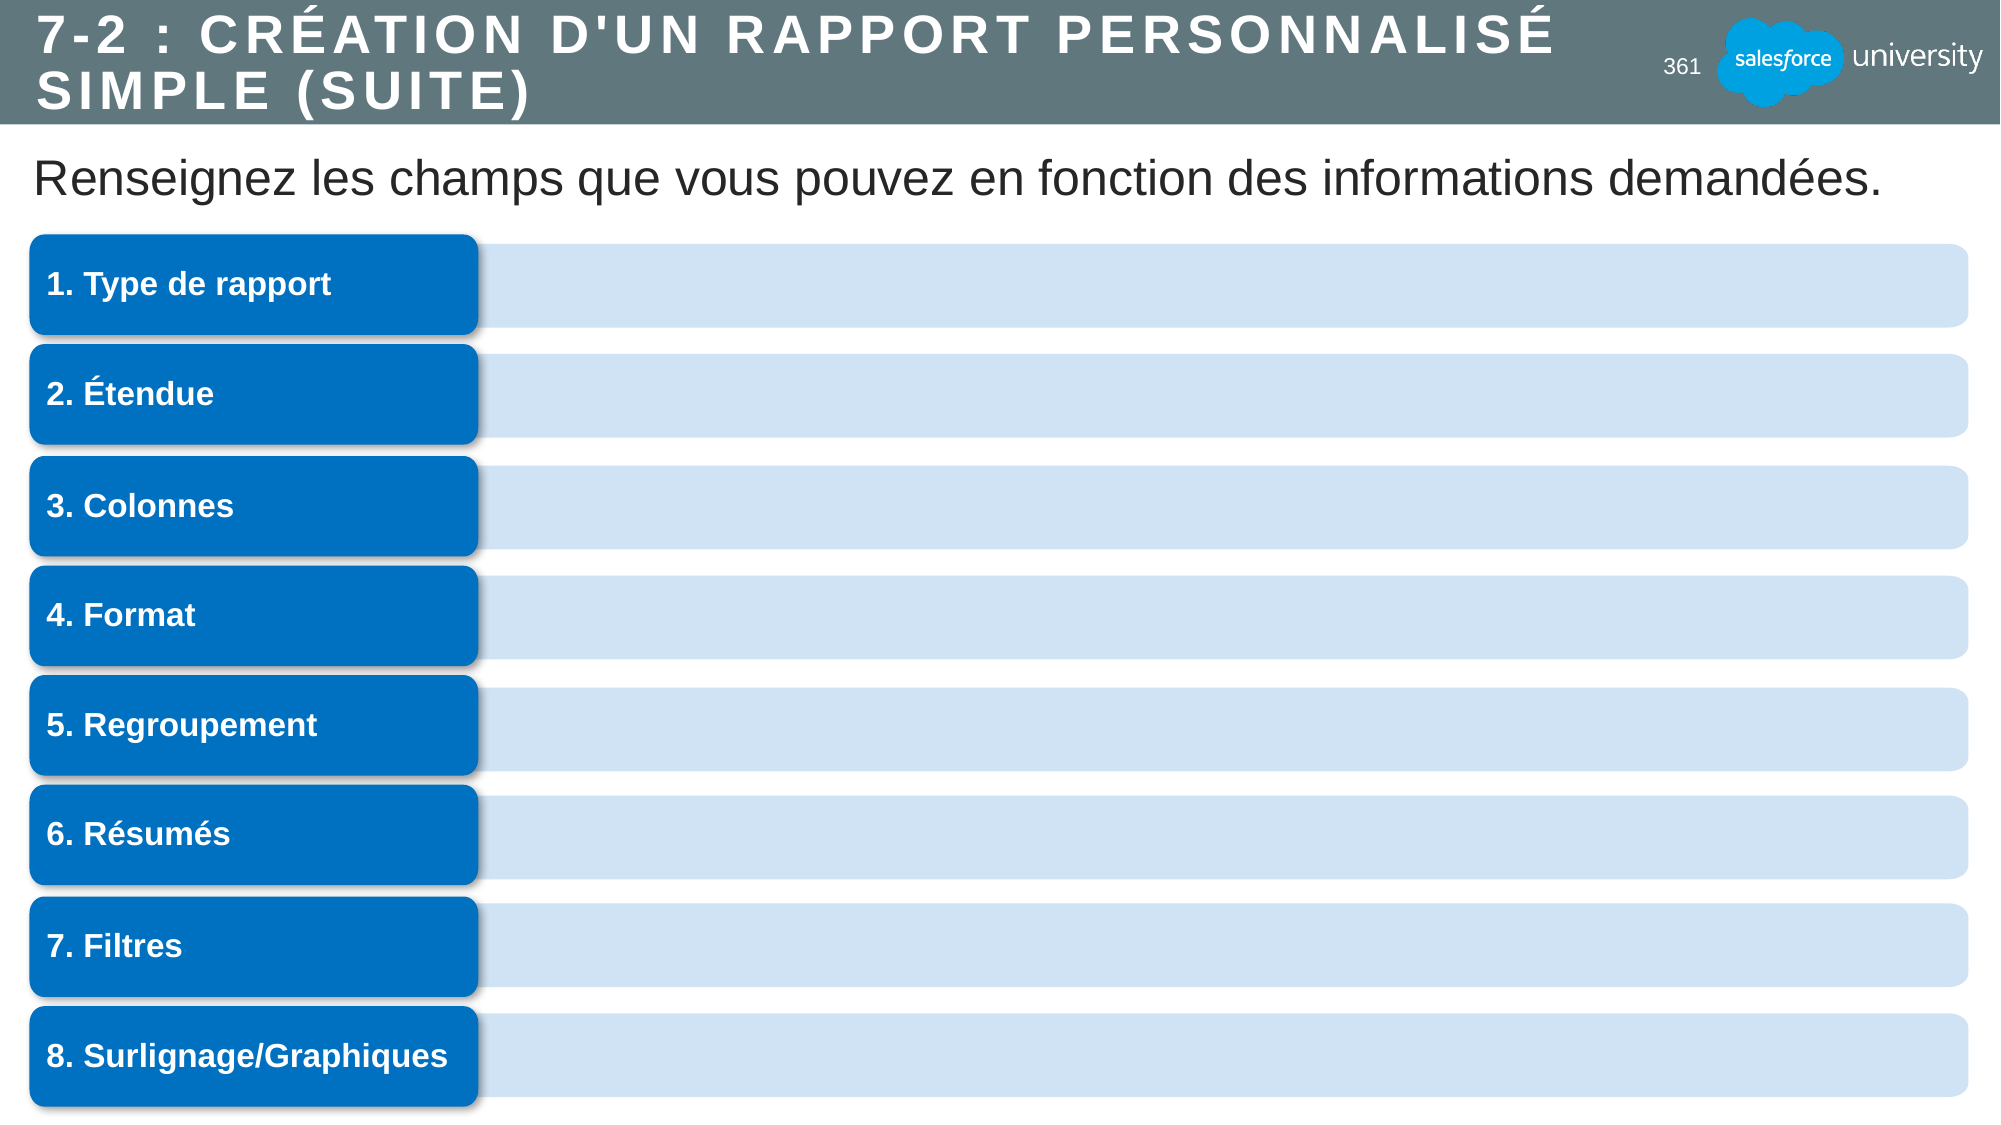

# 7-2 : Création d'un rapport personnalisé simple (suite)
361
Renseignez les champs que vous pouvez en fonction des informations demandées.
1. Type de rapport

2. Étendue

3. Colonnes

4. Format

5. Regroupement

6. Résumés

7. Filtres

8. Surlignage/Graphiques